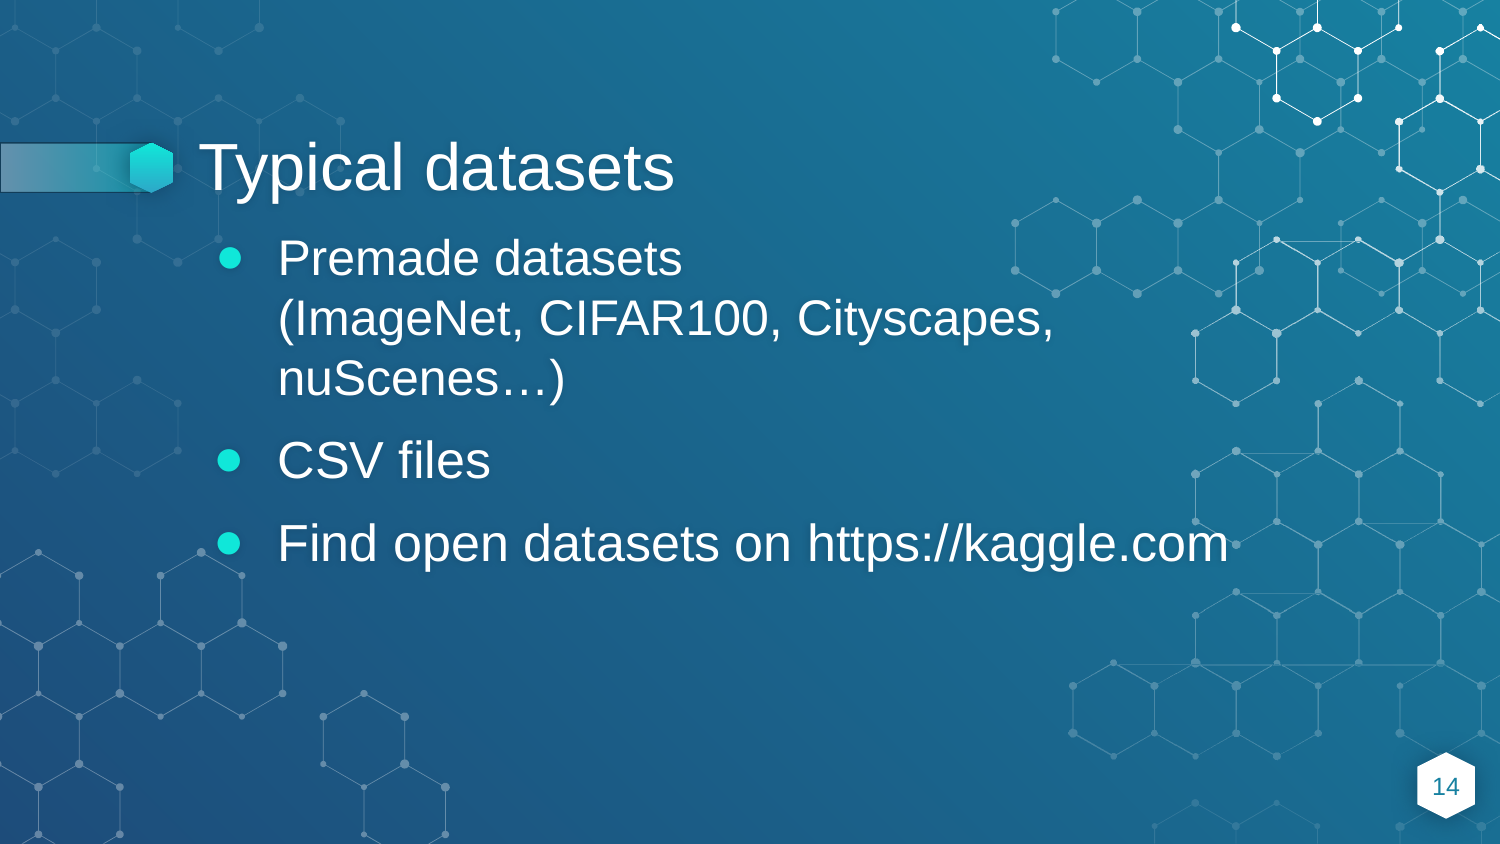

# Typical datasets
Premade datasets
(ImageNet, CIFAR100, Cityscapes, nuScenes…)
CSV files
Find open datasets on https://kaggle.com

14